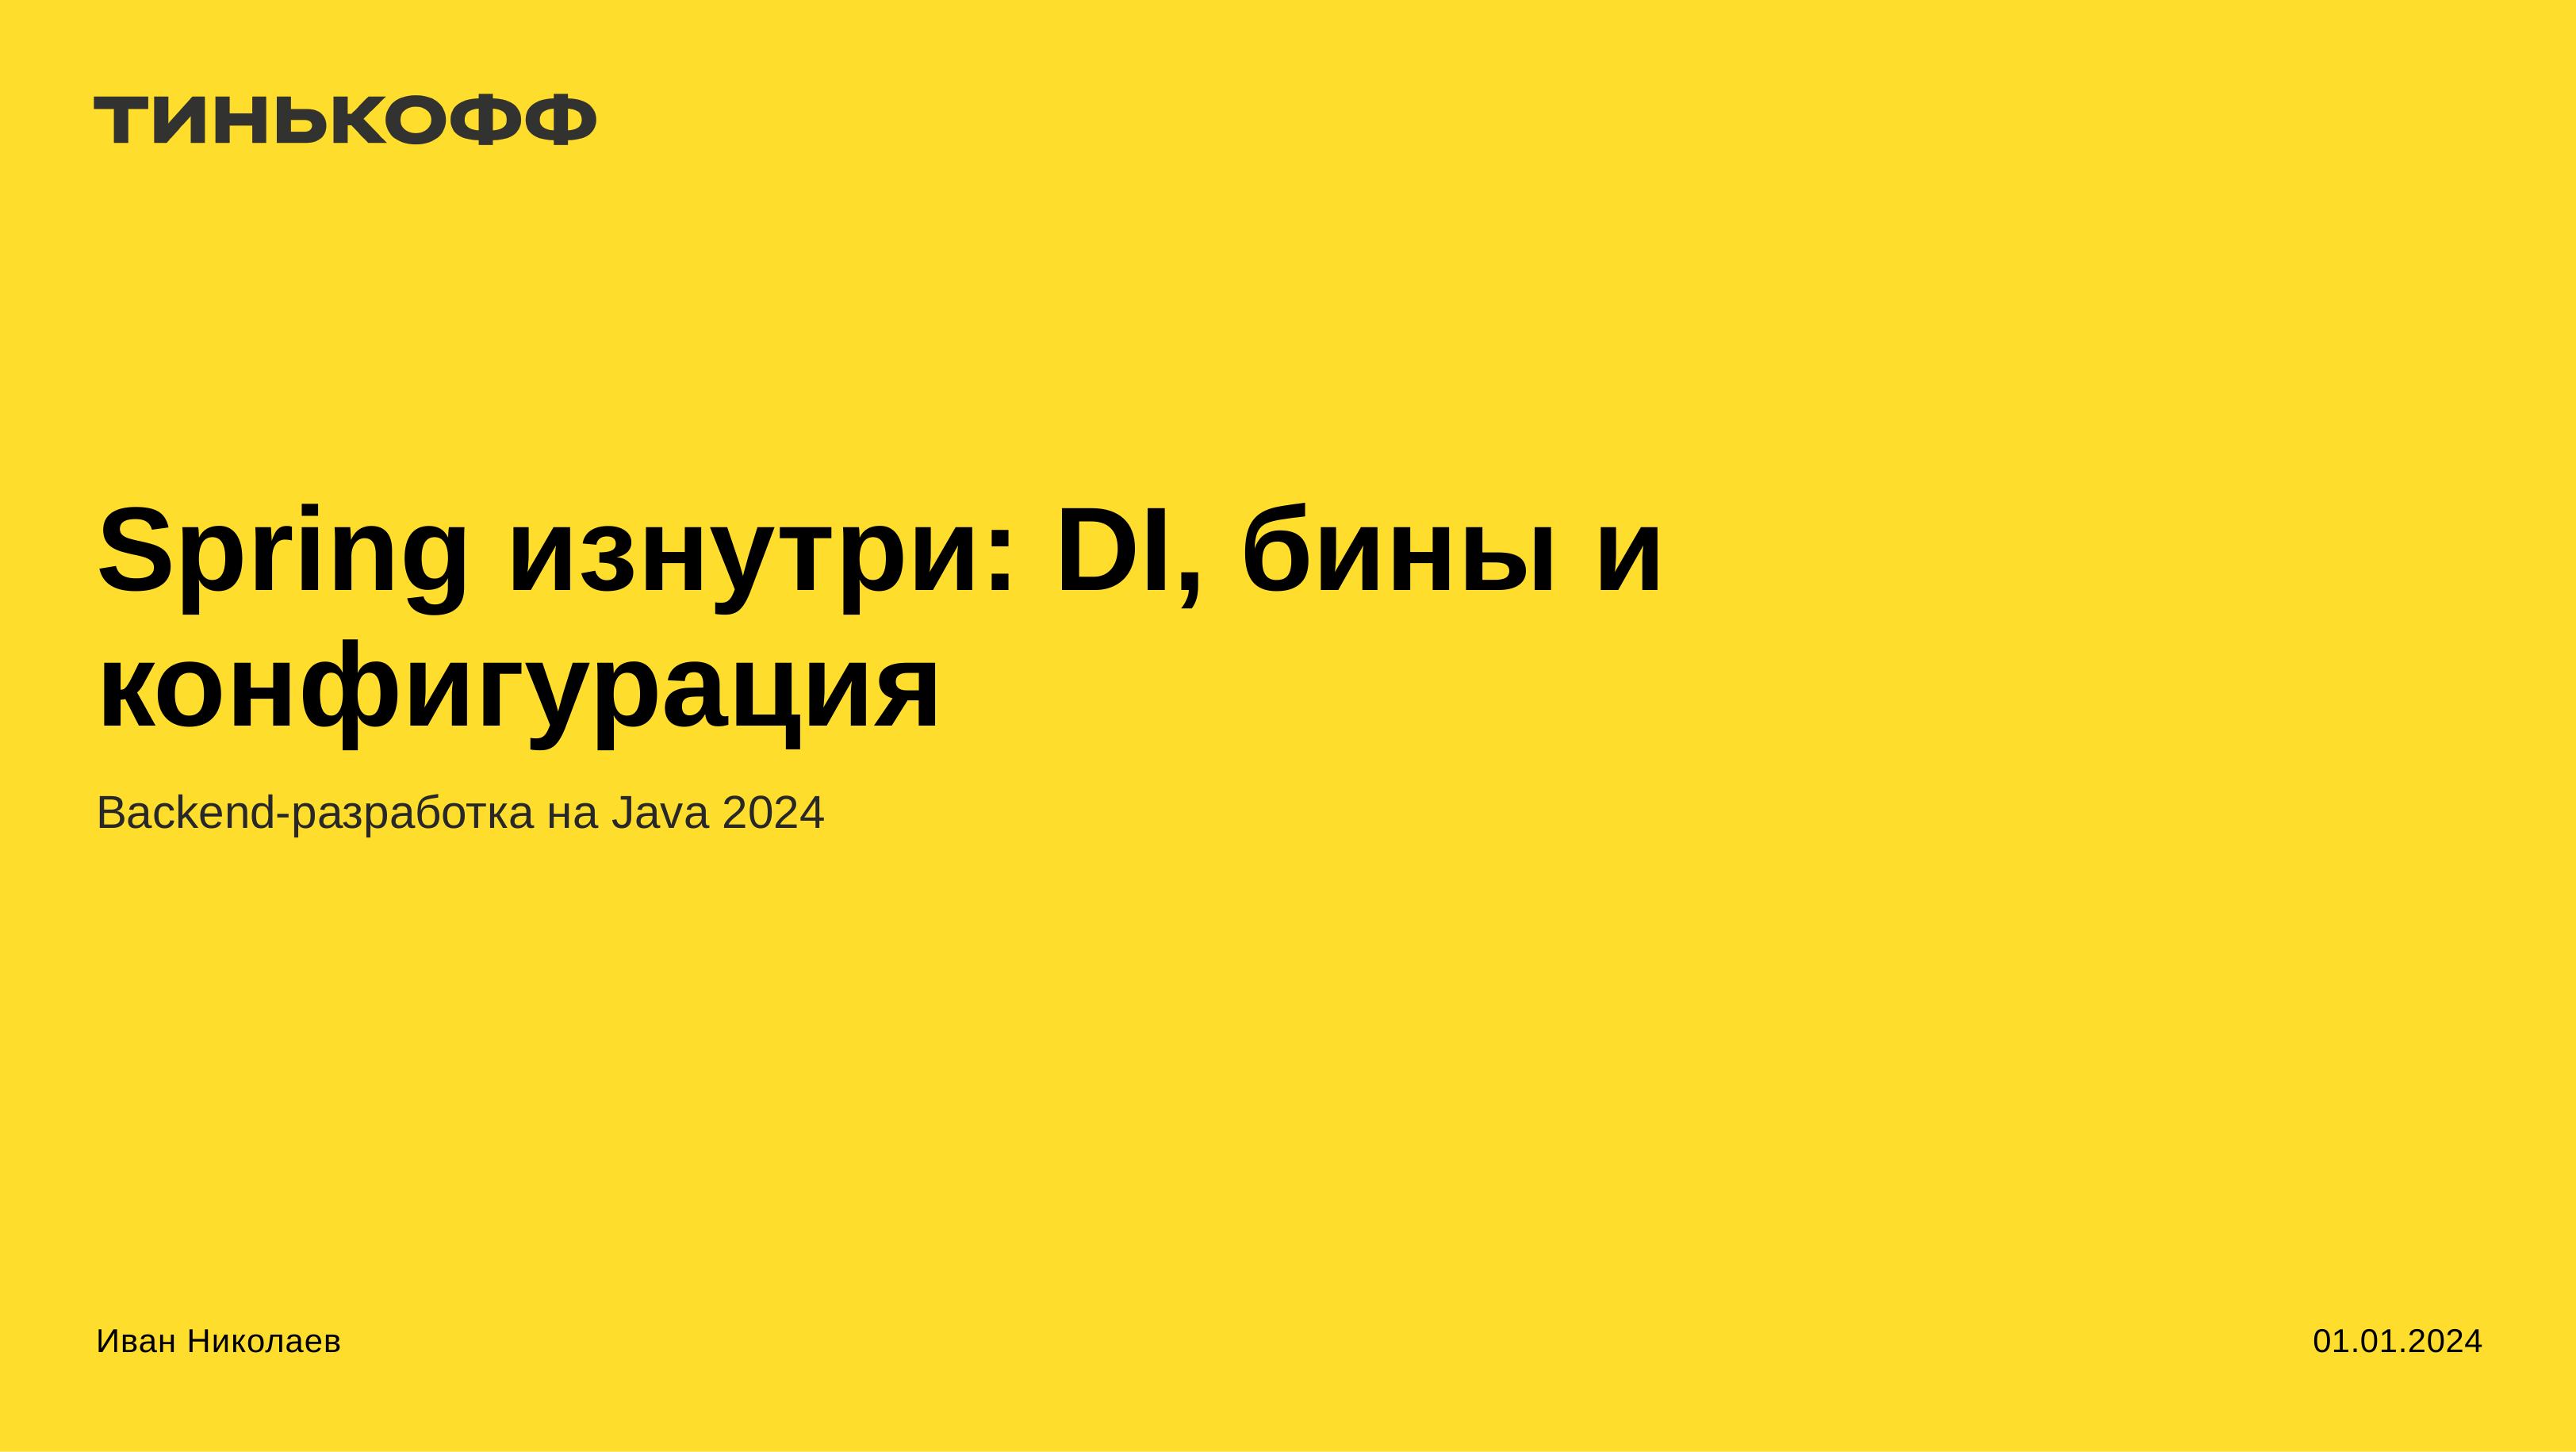

Spring изнутри: DI, бины и конфигурация
Backend-разработка на Java 2024
Иван Николаев
01.01.2024